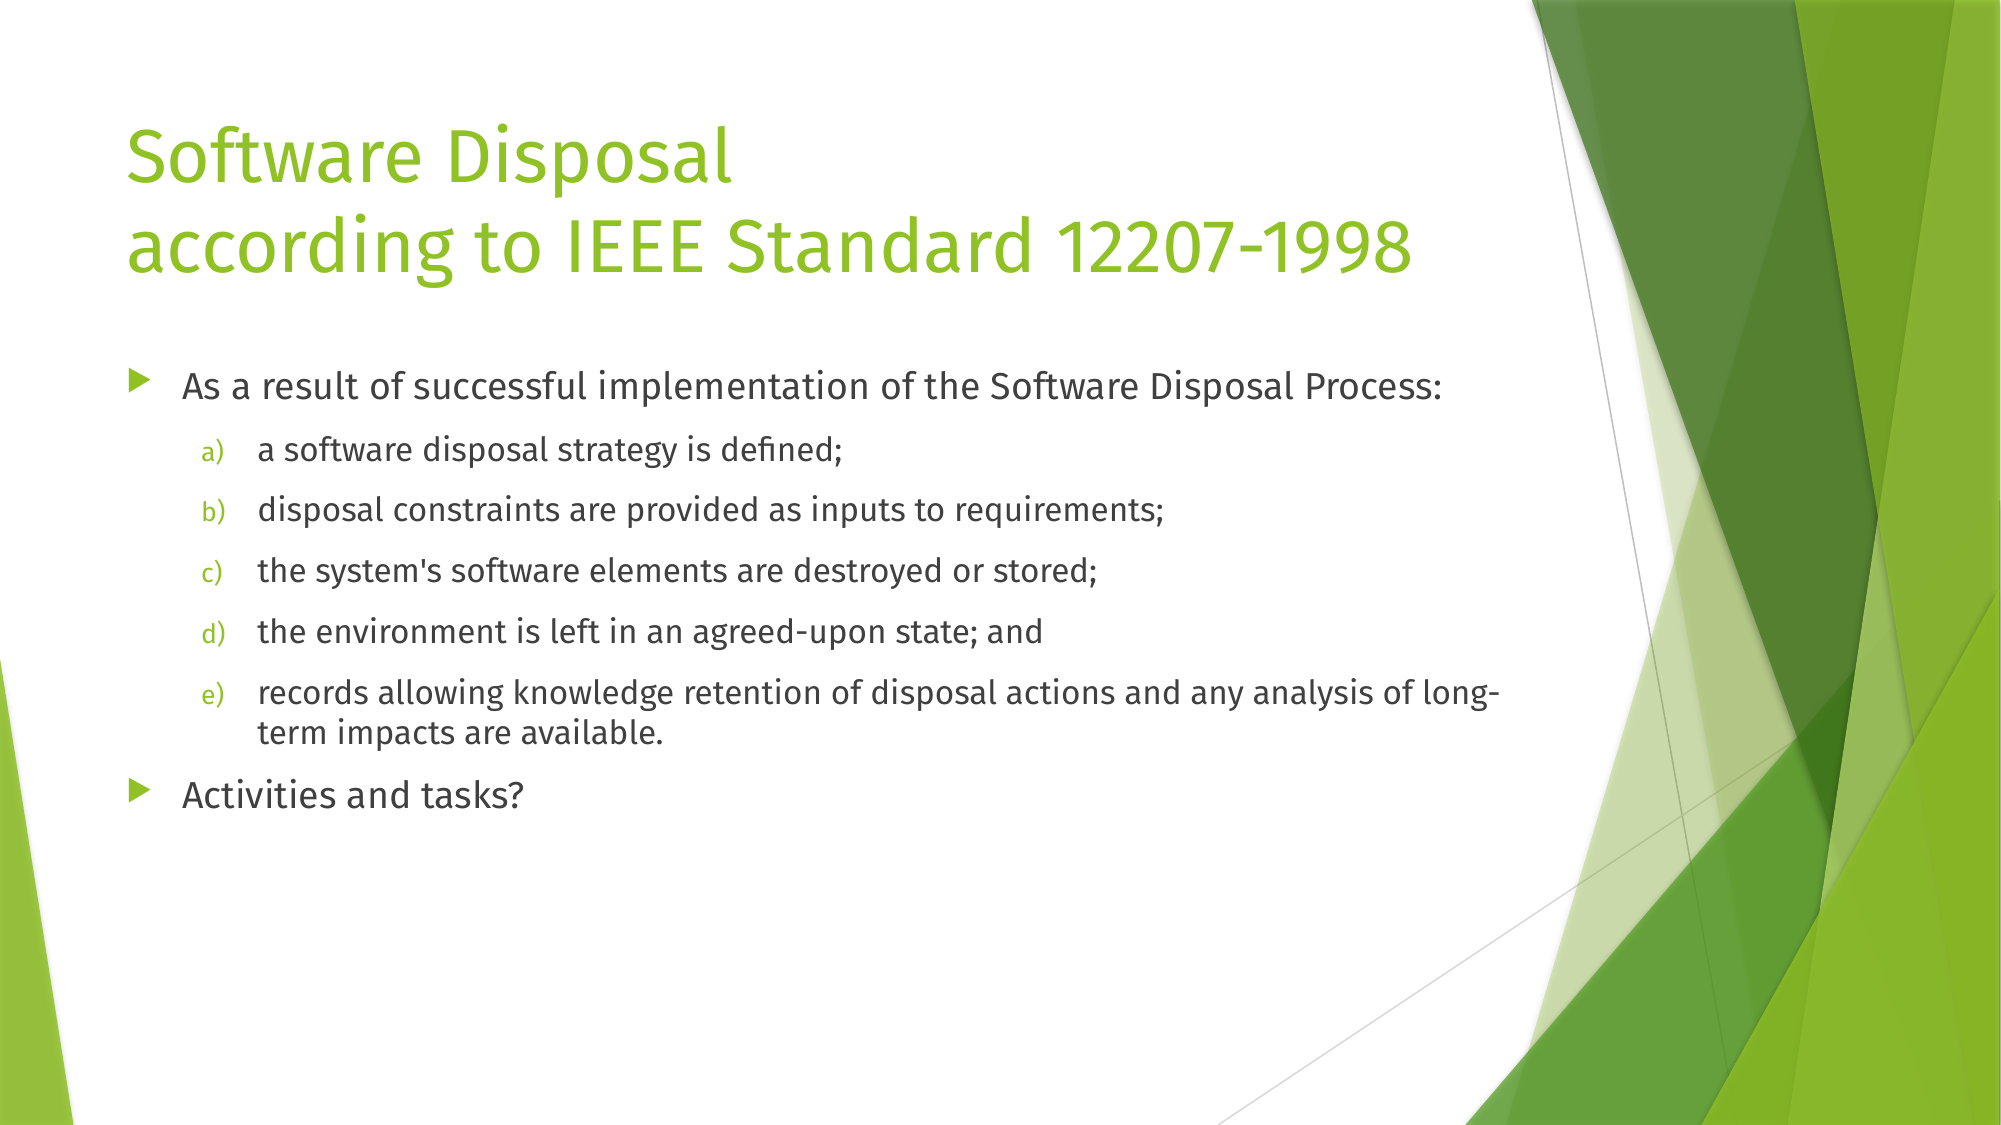

# Software Disposal according to IEEE Standard 12207-1998
As a result of successful implementation of the Software Disposal Process:
a software disposal strategy is defined;
disposal constraints are provided as inputs to requirements;
the system's software elements are destroyed or stored;
the environment is left in an agreed-upon state; and
records allowing knowledge retention of disposal actions and any analysis of long-term impacts are available.
Activities and tasks?